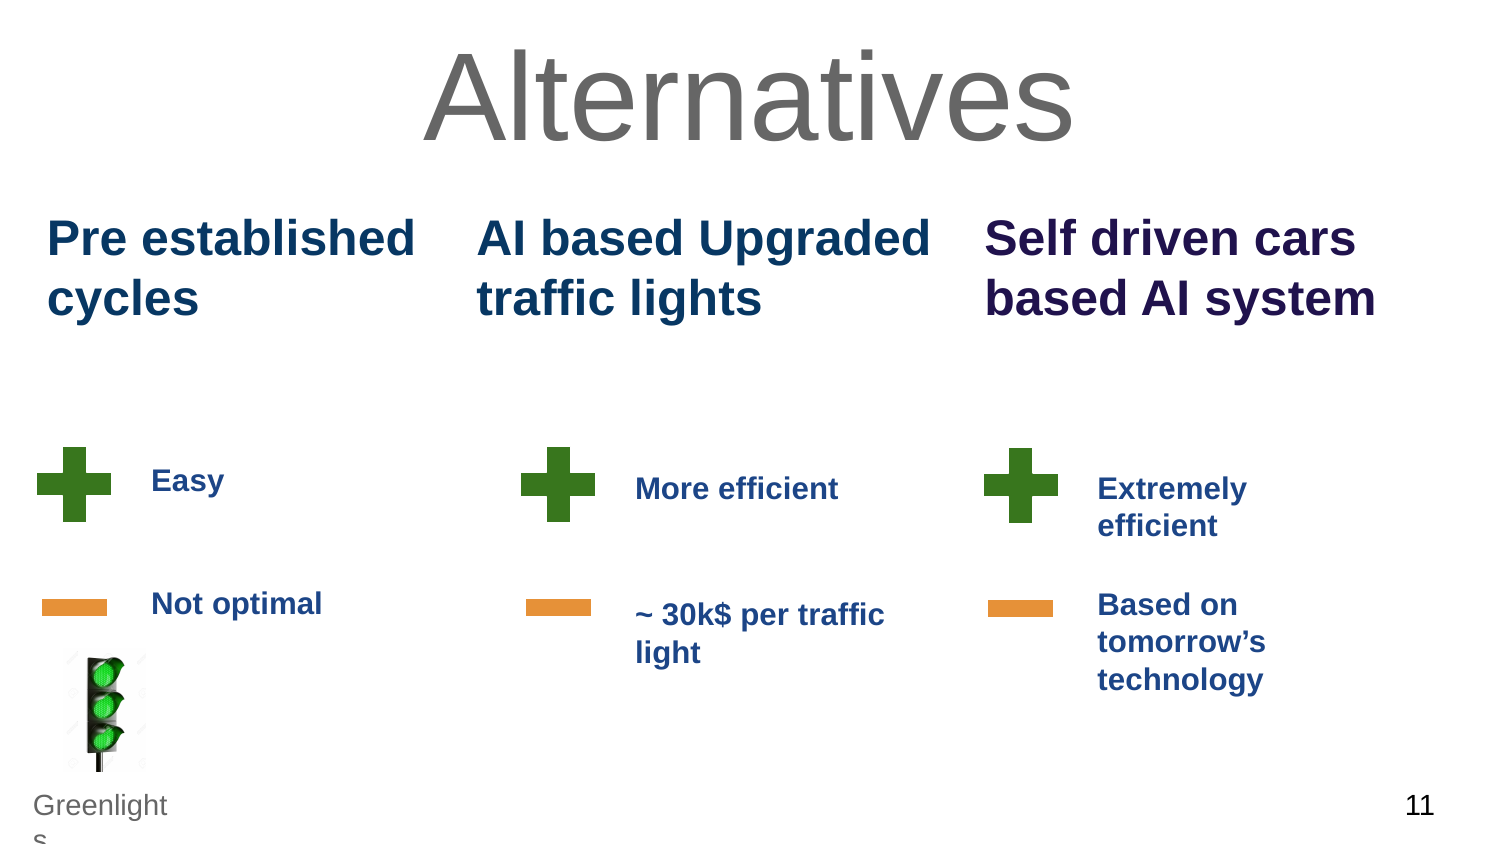

Alternatives
Pre established cycles
AI based Upgraded traffic lights
Self driven cars based AI system

Easy
Extremely efficient
More efficient
Not optimal

Based on tomorrow’s technology

~ 30k$ per traffic light
11